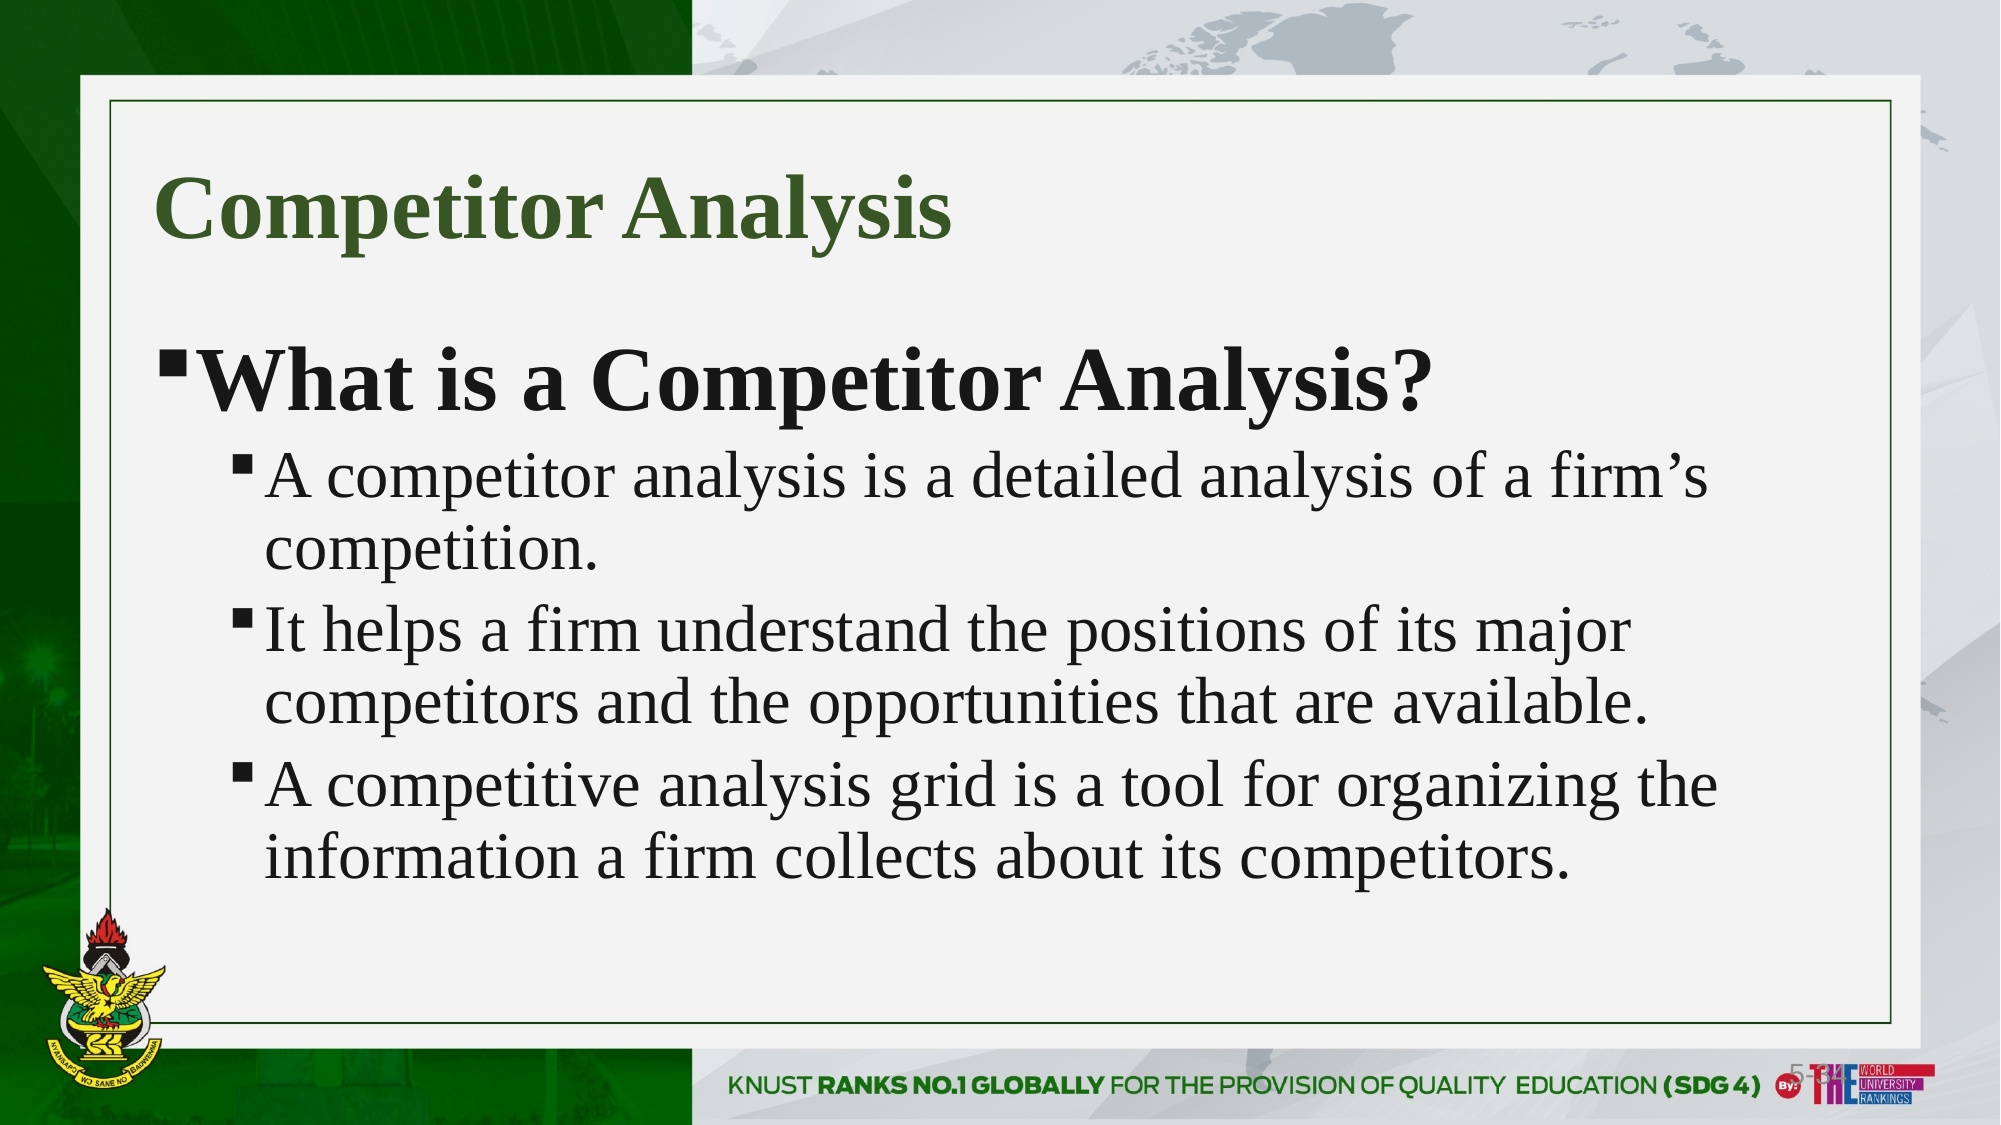

# Competitor Analysis
What is a Competitor Analysis?
A competitor analysis is a detailed analysis of a firm’s competition.
It helps a firm understand the positions of its major competitors and the opportunities that are available.
A competitive analysis grid is a tool for organizing the information a firm collects about its competitors.
5-34